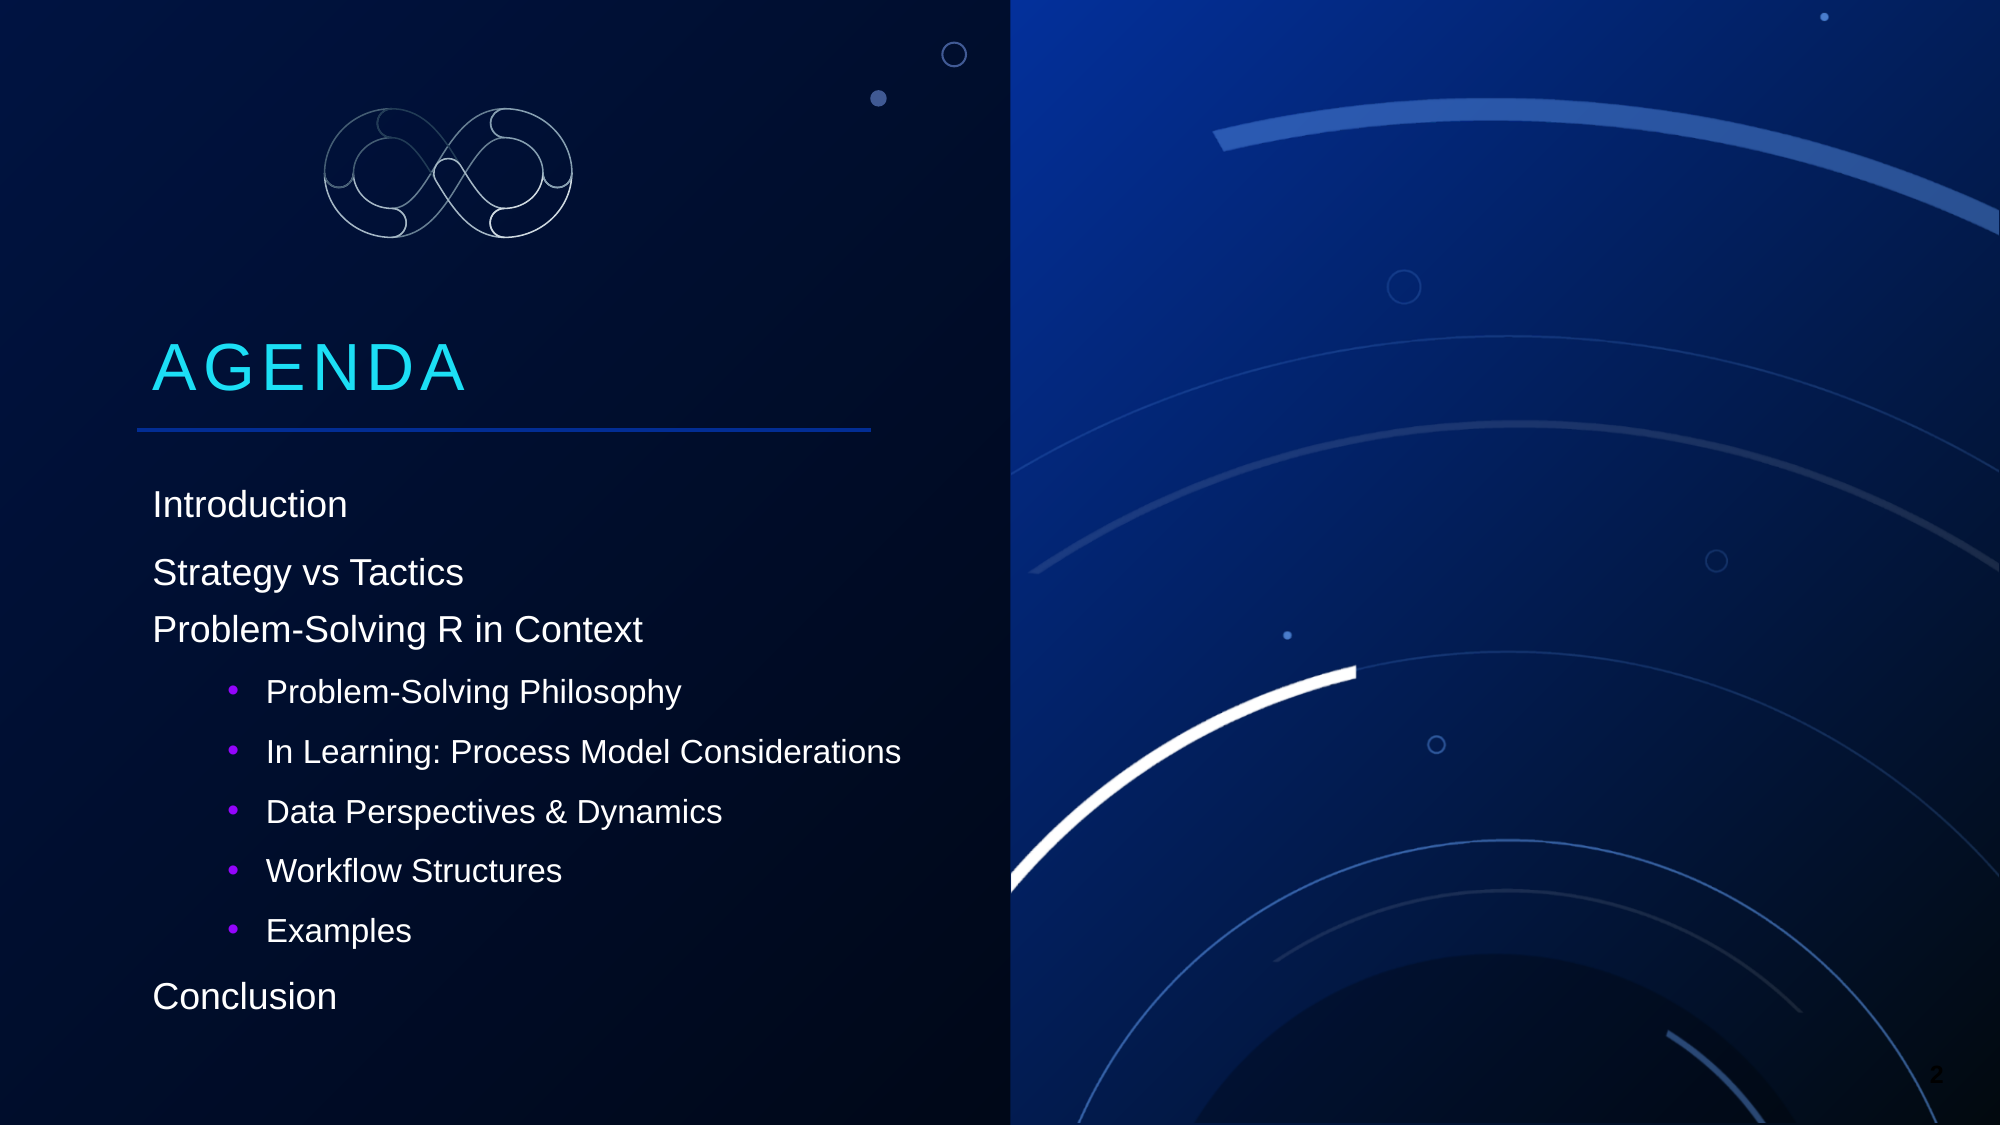

# Agenda
Introduction
Strategy vs Tactics
Problem-Solving R in Context
Problem-Solving Philosophy
In Learning: Process Model Considerations
Data Perspectives & Dynamics
Workflow Structures
Examples
Conclusion
2